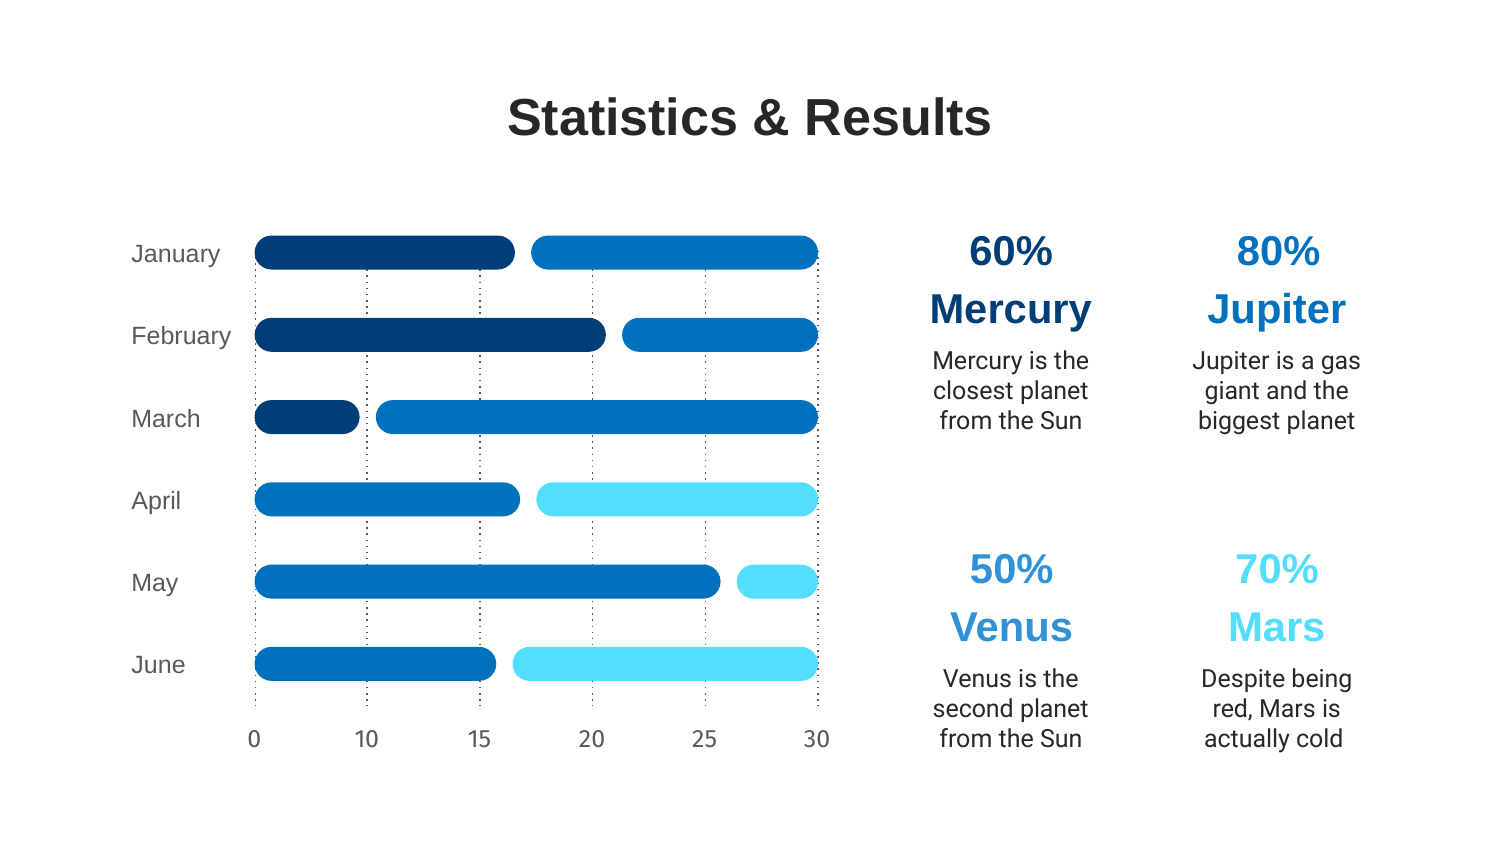

# Statistics & Results
60%
Mercury
Mercury is the closest planet from the Sun
80%
Jupiter
Jupiter is a gas giant and the biggest planet

January
0
10
15
20
25
30

February

March

April

May

June
50%
Venus
Venus is the second planet from the Sun

70%
Mars
Despite being red, Mars is actually cold